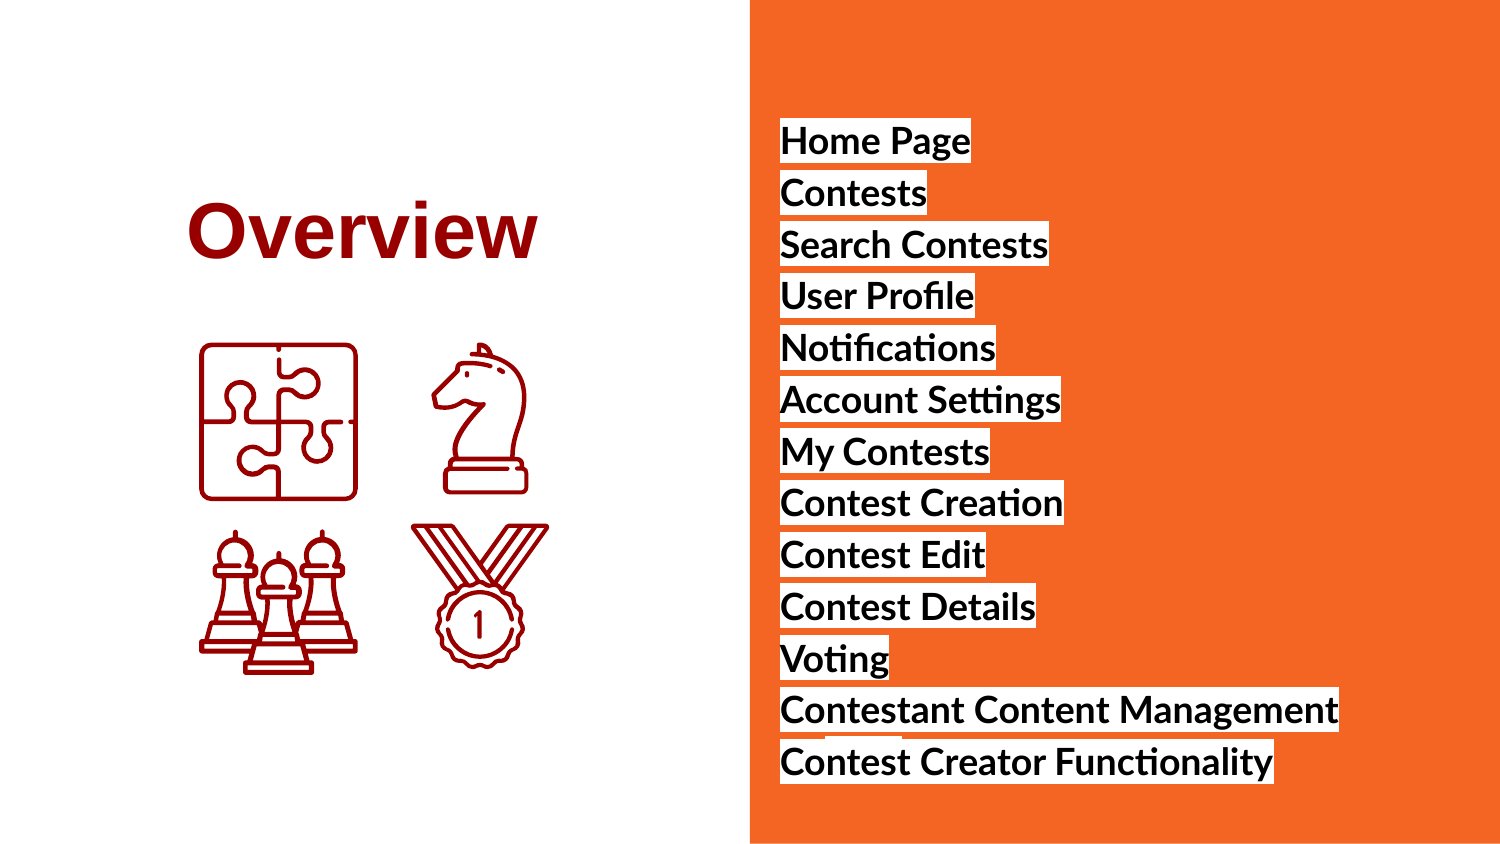

# Overview
Home Page
Contests
Search Contests
User Profile
Notifications
Account Settings
My Contests
Contest Creation
Contest Edit
Contest Details
Voting
Contestant Content Management
Contest Creator Functionality